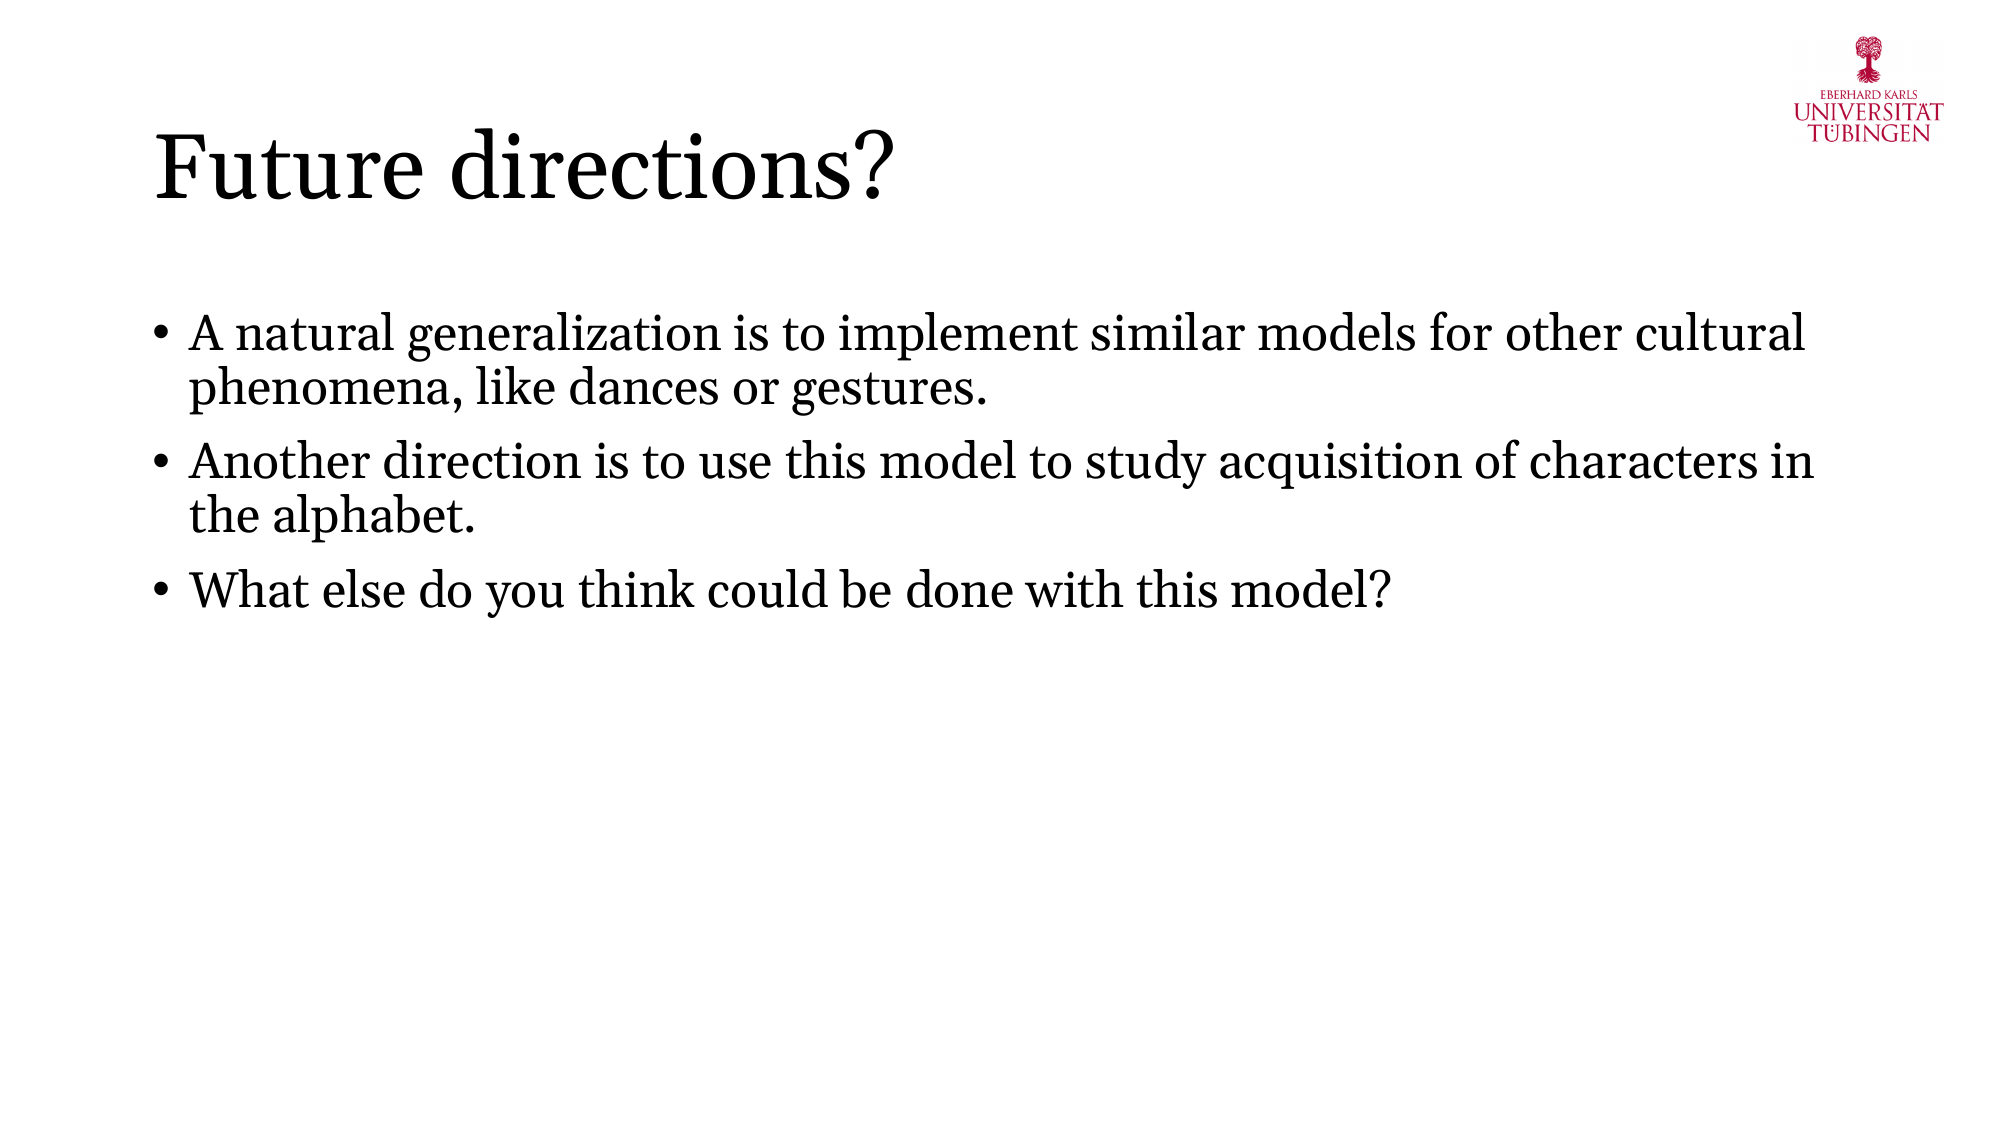

# Future directions?
A natural generalization is to implement similar models for other cultural phenomena, like dances or gestures.
Another direction is to use this model to study acquisition of characters in the alphabet.
What else do you think could be done with this model?